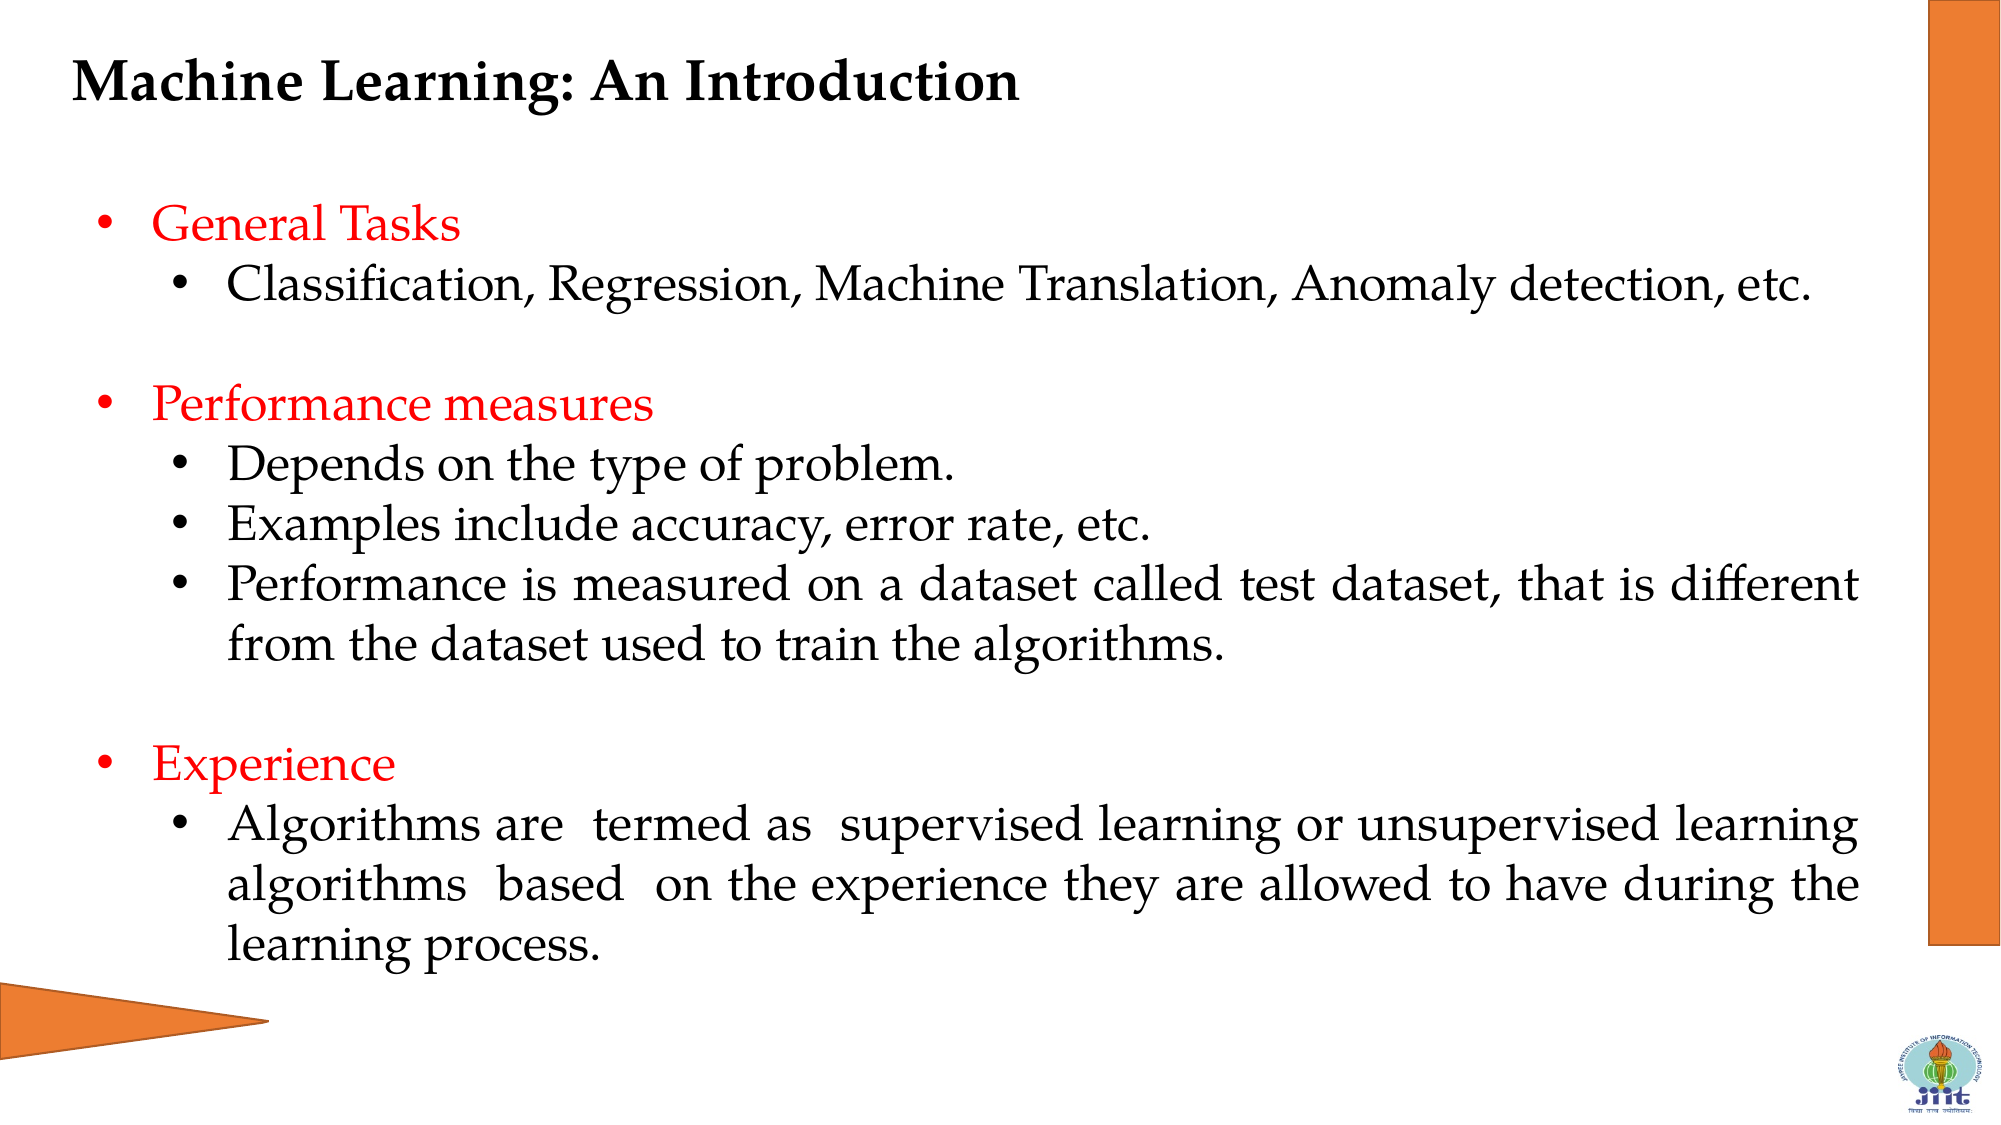

Machine Learning: An Introduction
General Tasks
Classification, Regression, Machine Translation, Anomaly detection, etc.

Performance measures
Depends on the type of problem.
Examples include accuracy, error rate, etc.
Performance is measured on a dataset called test dataset, that is different from the dataset used to train the algorithms.

Experience
Algorithms are  termed as  supervised learning or unsupervised learning algorithms  based  on the experience they are allowed to have during the learning process.